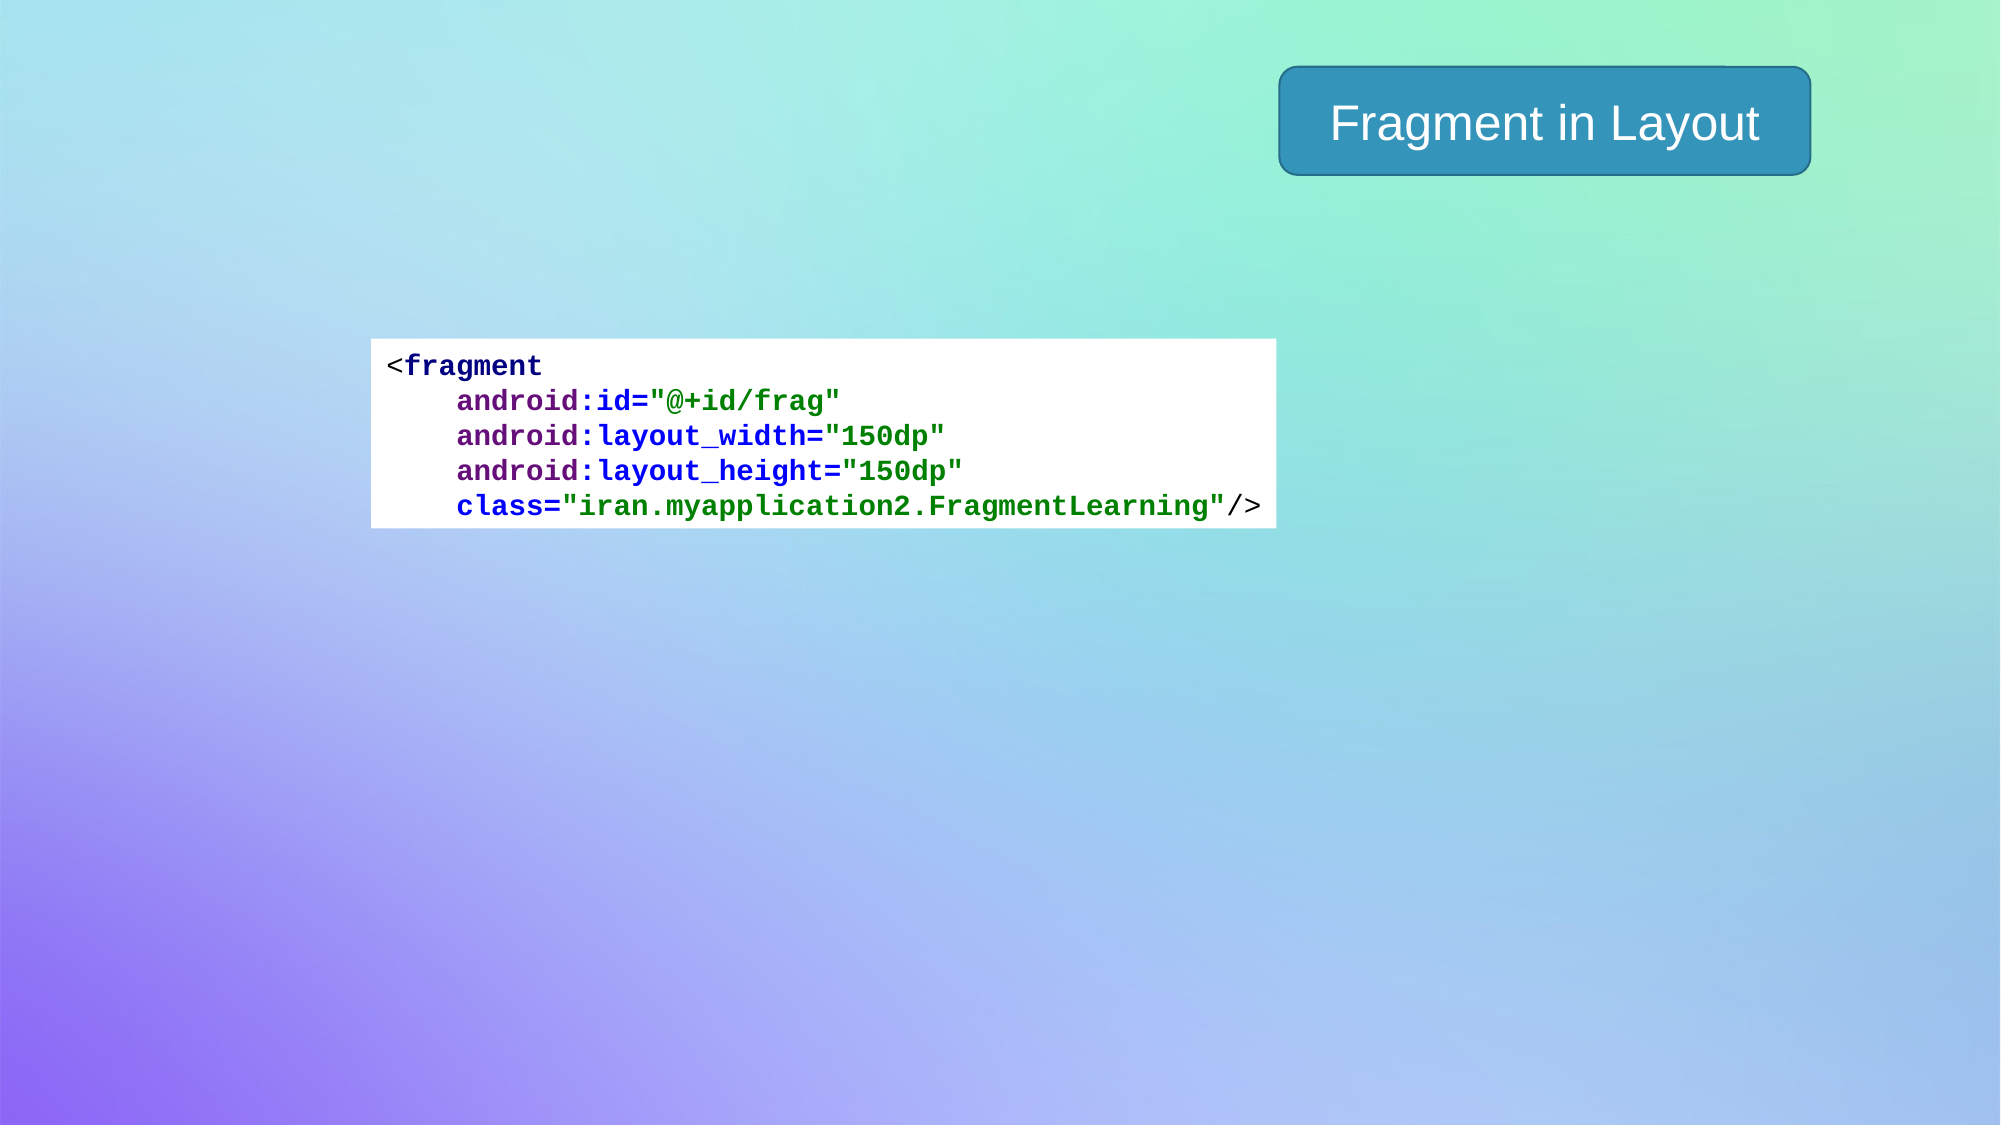

Fragment in Layout
<fragment
    android:id="@+id/frag"
    android:layout_width="150dp"
    android:layout_height="150dp"
    class="iran.myapplication2.FragmentLearning"/>